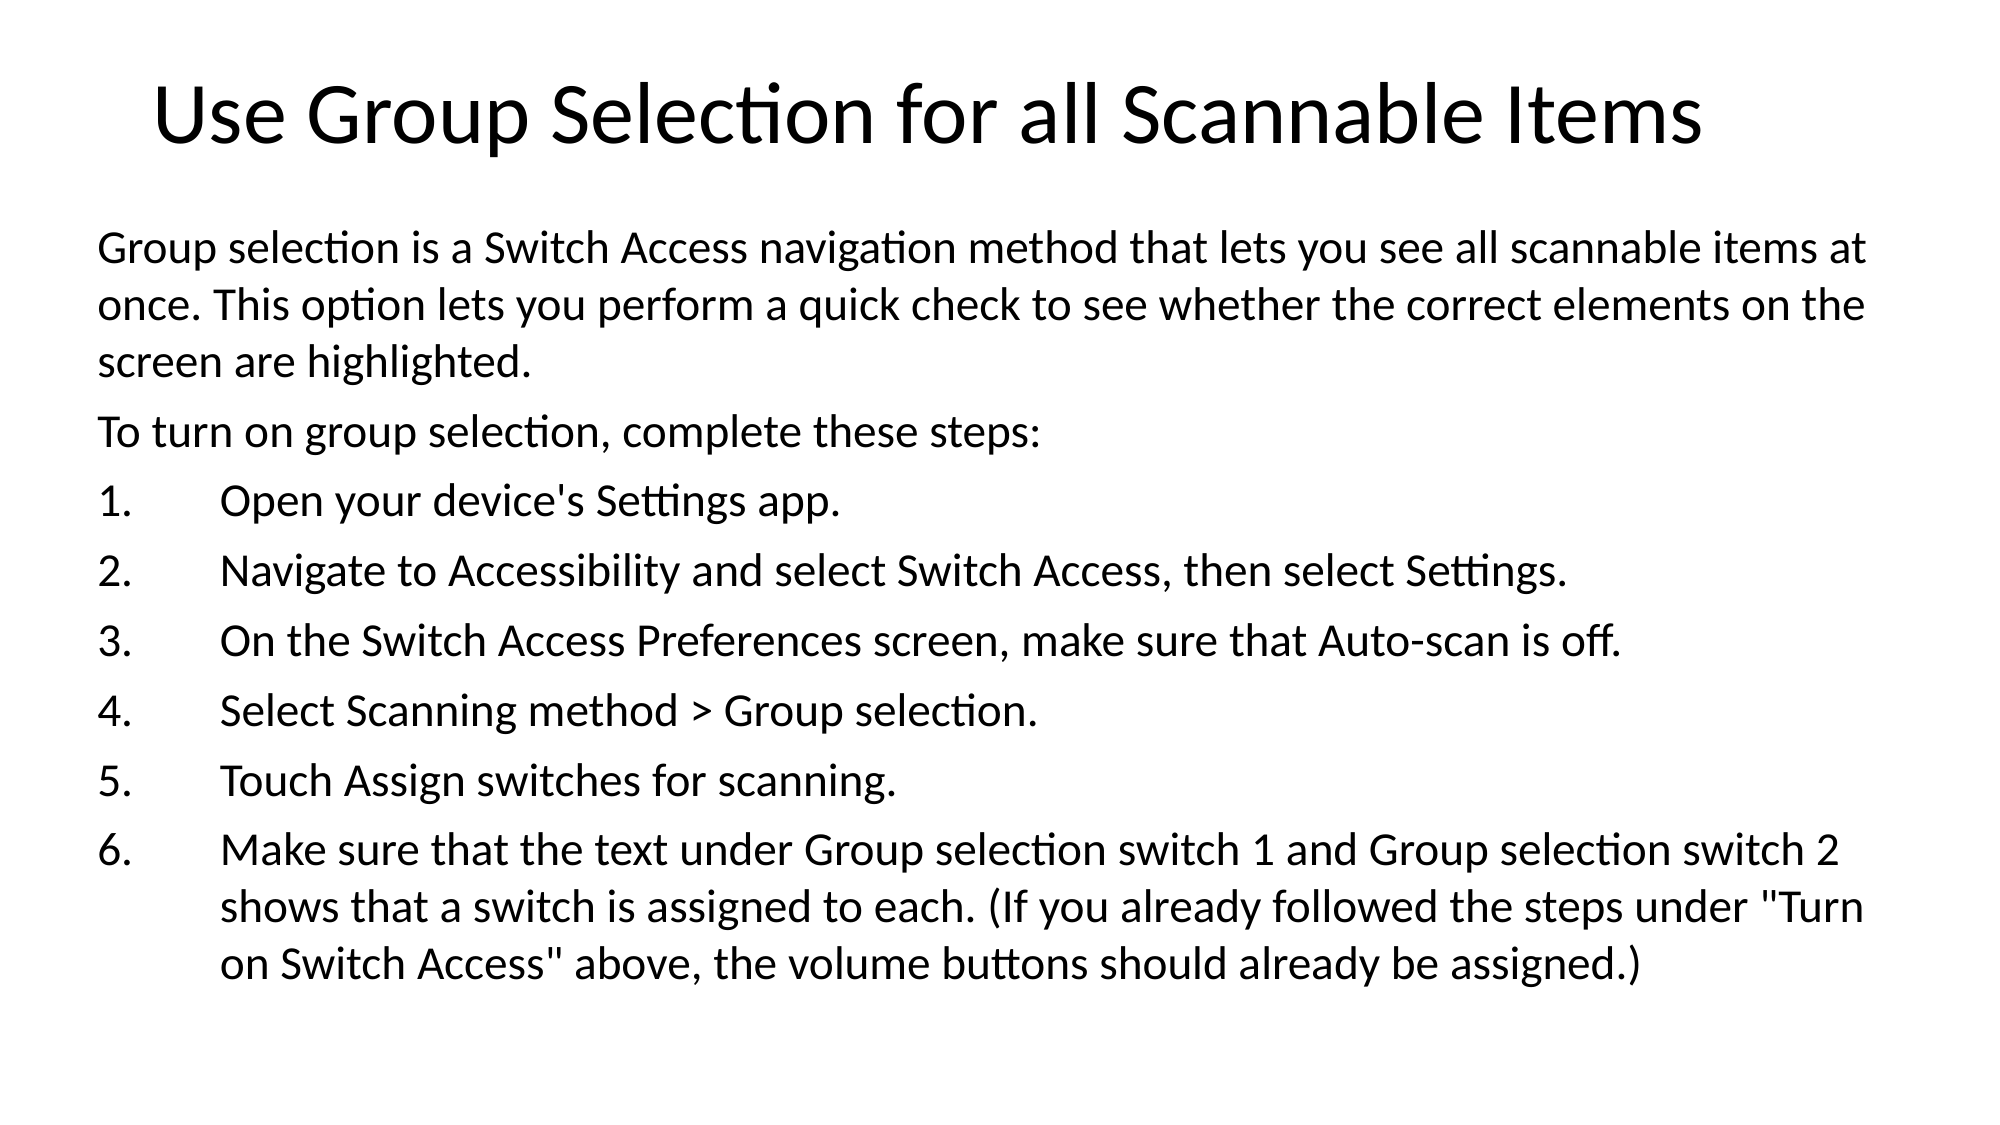

# Use Group Selection for all Scannable Items
Group selection is a Switch Access navigation method that lets you see all scannable items at once. This option lets you perform a quick check to see whether the correct elements on the screen are highlighted.
To turn on group selection, complete these steps:
Open your device's Settings app.
Navigate to Accessibility and select Switch Access, then select Settings.
On the Switch Access Preferences screen, make sure that Auto-scan is off.
Select Scanning method > Group selection.
Touch Assign switches for scanning.
Make sure that the text under Group selection switch 1 and Group selection switch 2 shows that a switch is assigned to each. (If you already followed the steps under "Turn on Switch Access" above, the volume buttons should already be assigned.)